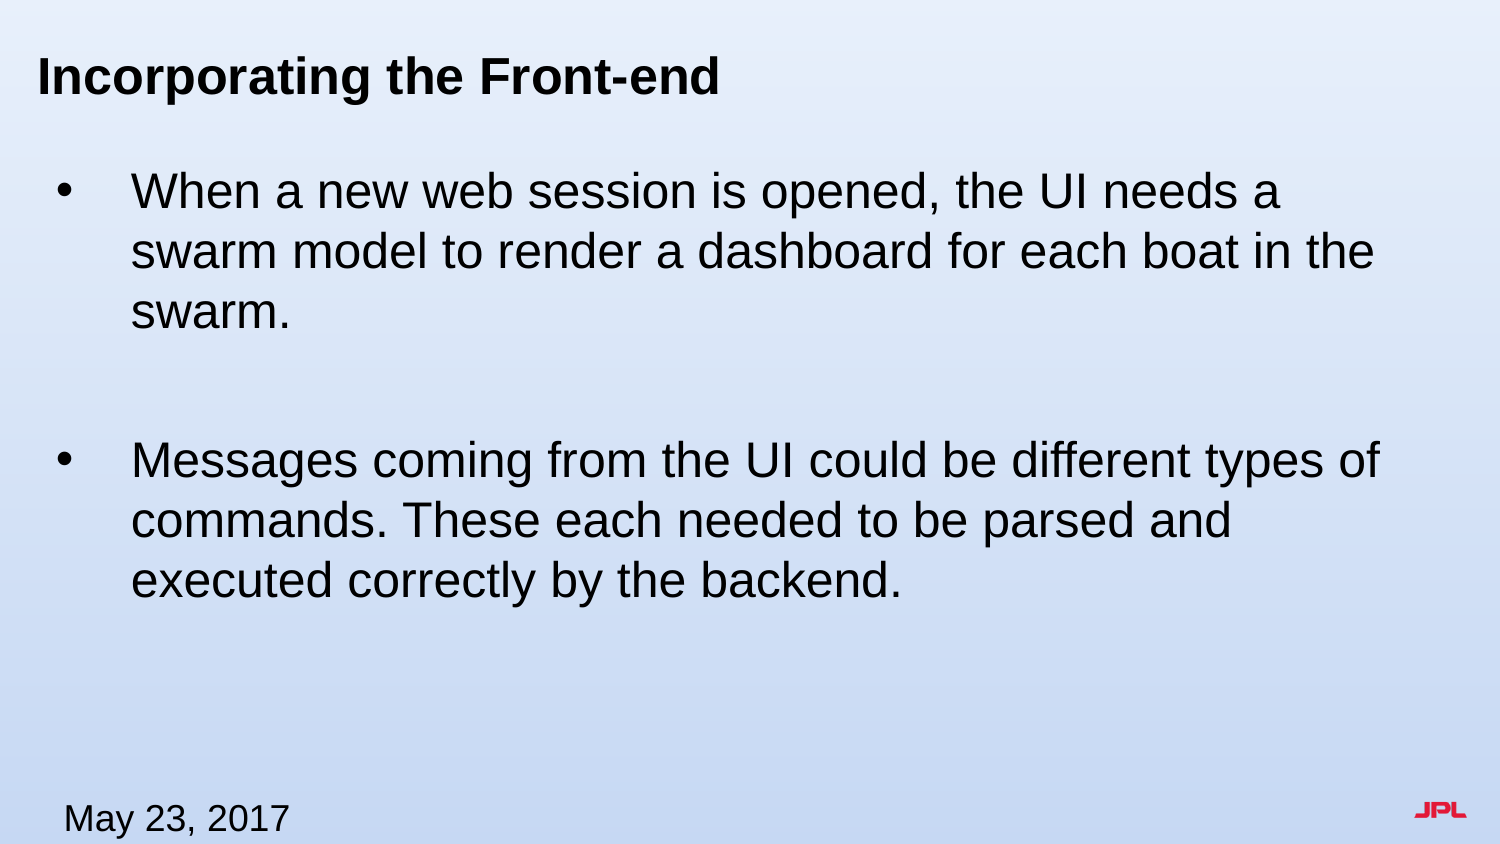

# Incorporating the Front-end
When a new web session is opened, the UI needs a swarm model to render a dashboard for each boat in the swarm.

Messages coming from the UI could be different types of commands. These each needed to be parsed and executed correctly by the backend.
May 23, 2017
26